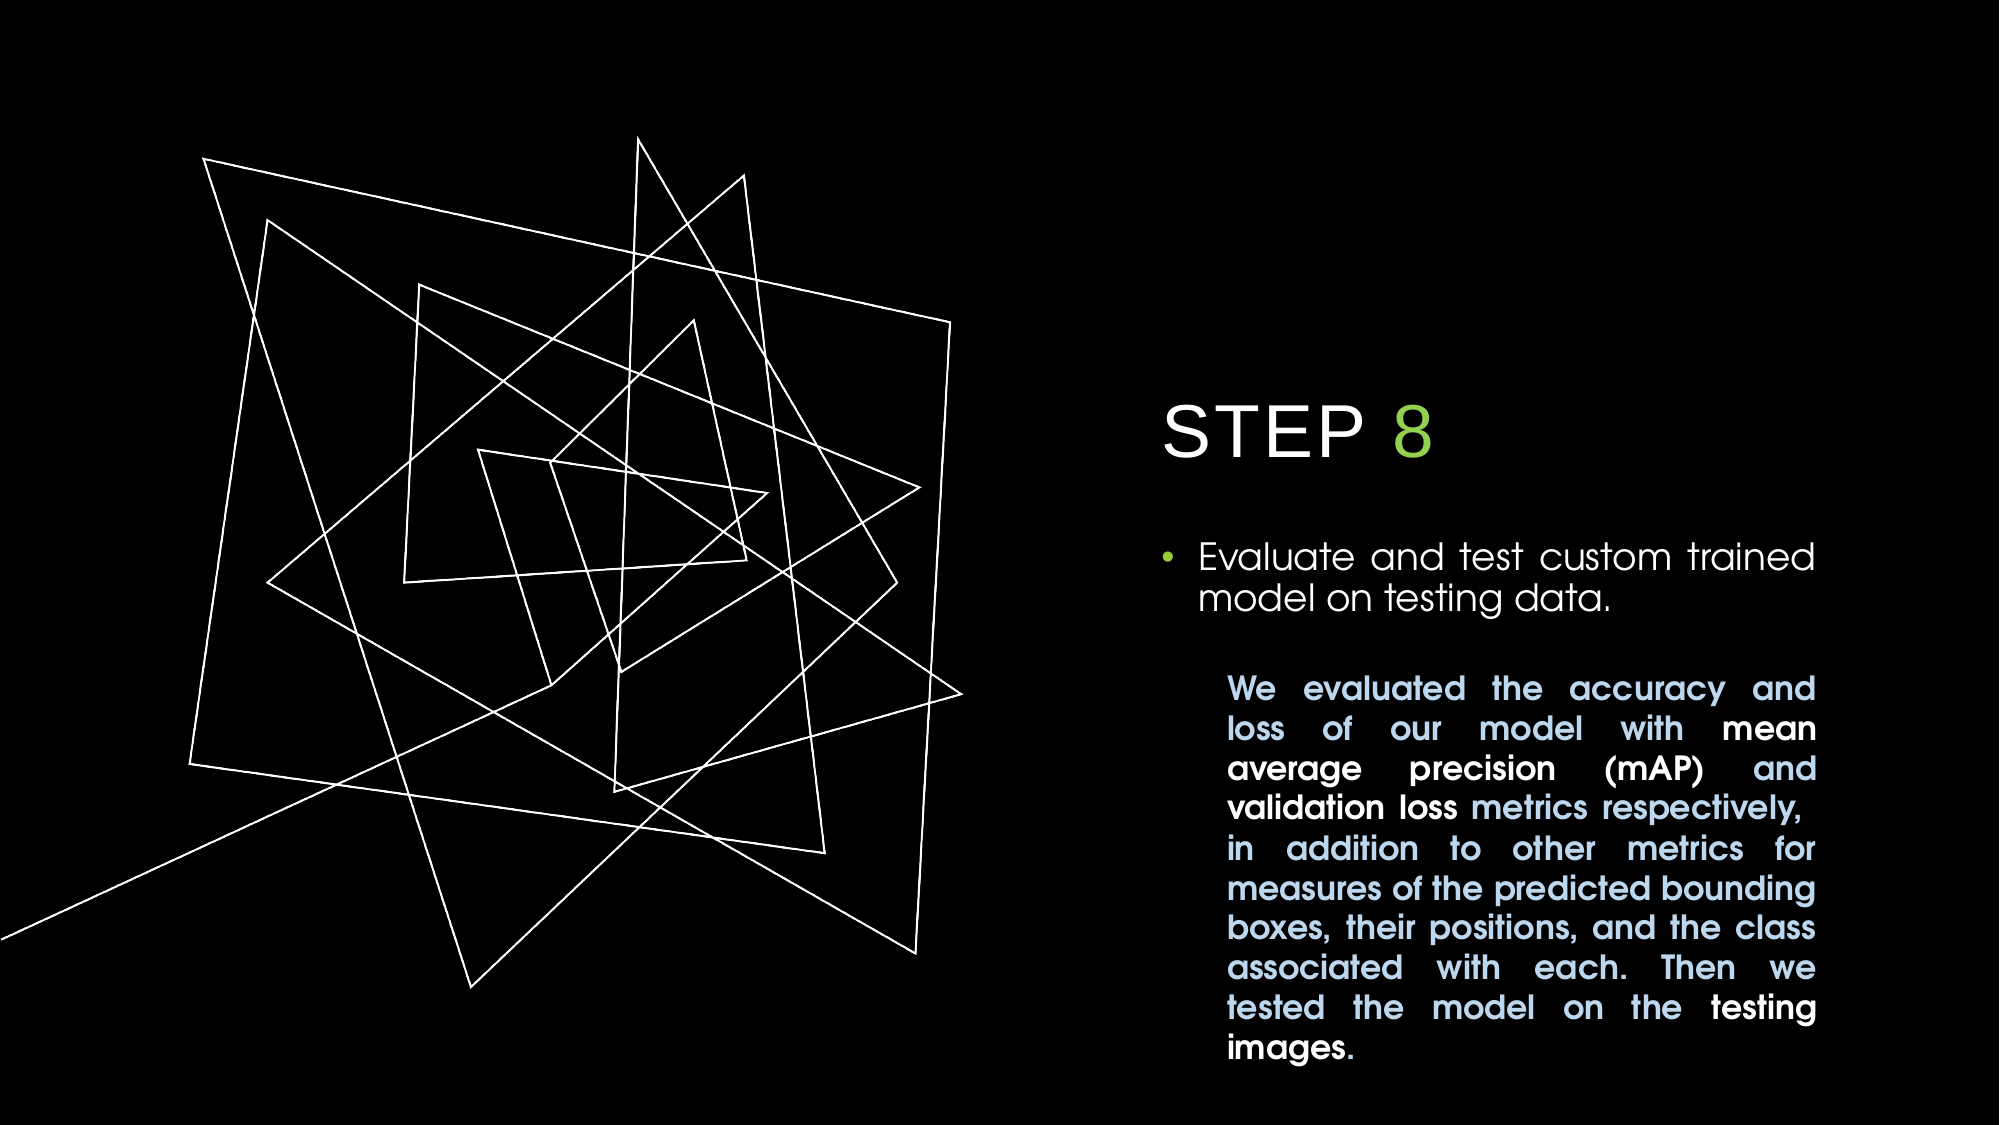

# Step 8
Evaluate and test custom trained model on testing data.
We evaluated the accuracy and loss of our model with mean average precision (mAP) and validation loss metrics respectively,  in addition to other metrics for measures of the predicted bounding boxes, their positions, and the class associated with each. Then we tested the model on the testing images.